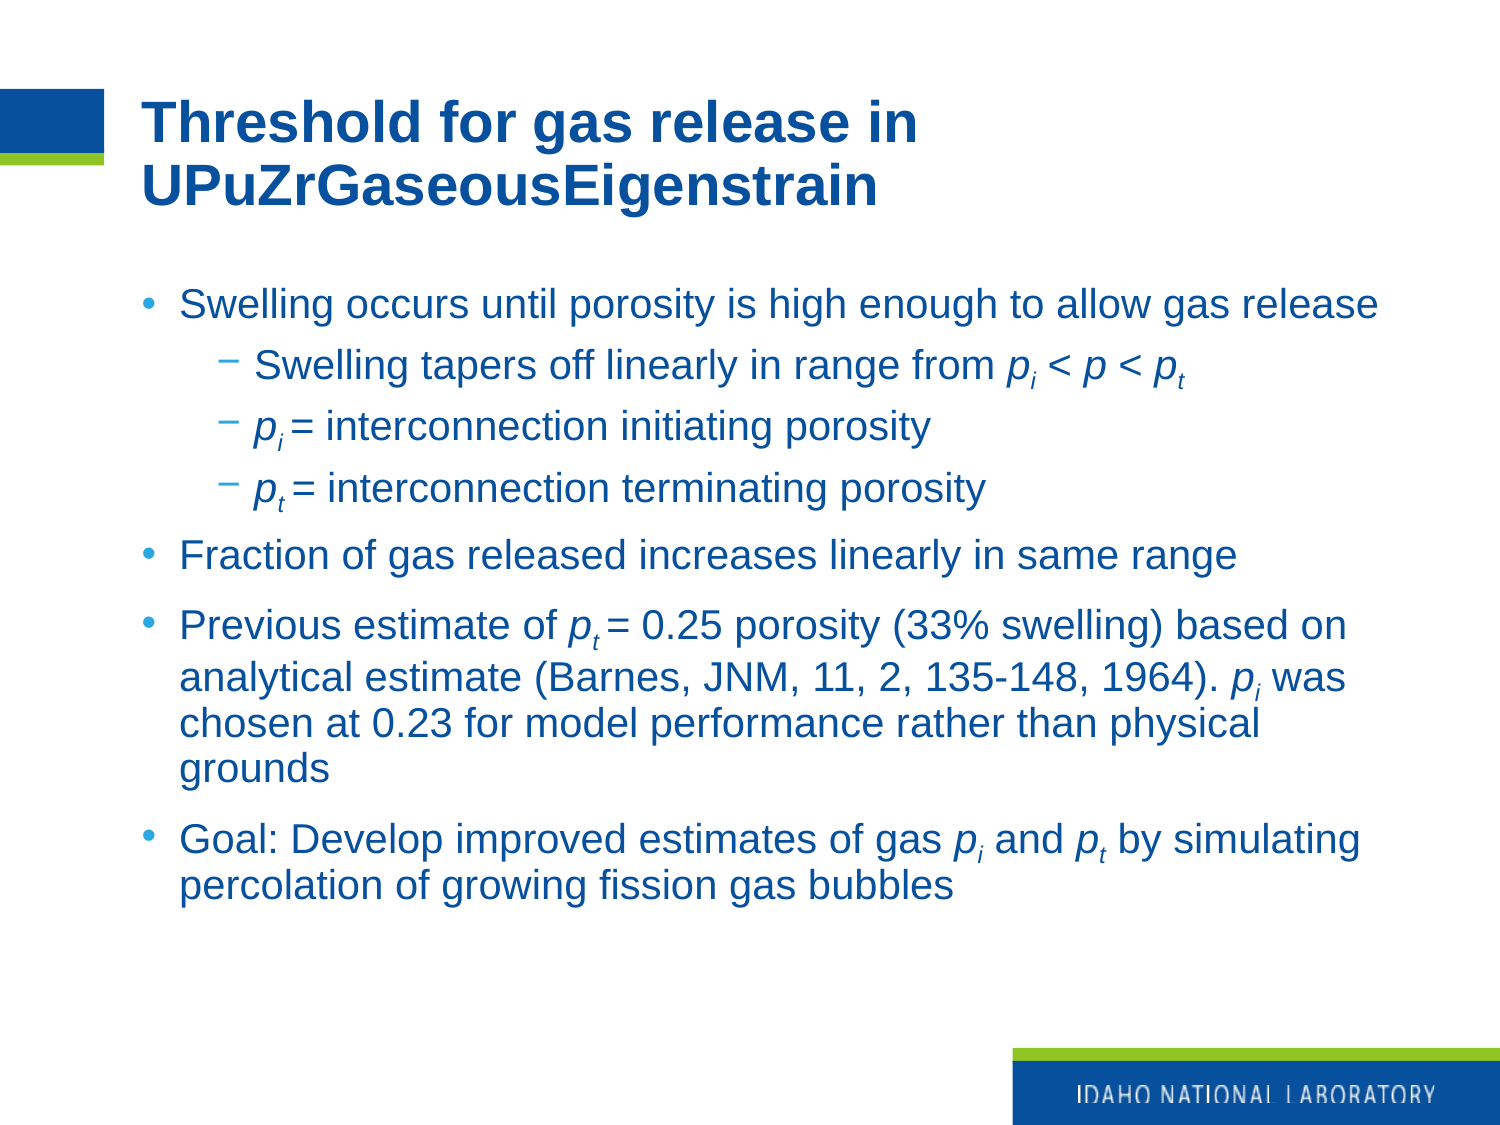

# Threshold for gas release in UPuZrGaseousEigenstrain
Swelling occurs until porosity is high enough to allow gas release
Swelling tapers off linearly in range from pi < p < pt
pi = interconnection initiating porosity
pt = interconnection terminating porosity
Fraction of gas released increases linearly in same range
Previous estimate of pt = 0.25 porosity (33% swelling) based on analytical estimate (Barnes, JNM, 11, 2, 135-148, 1964). pi was chosen at 0.23 for model performance rather than physical grounds
Goal: Develop improved estimates of gas pi and pt by simulating percolation of growing fission gas bubbles